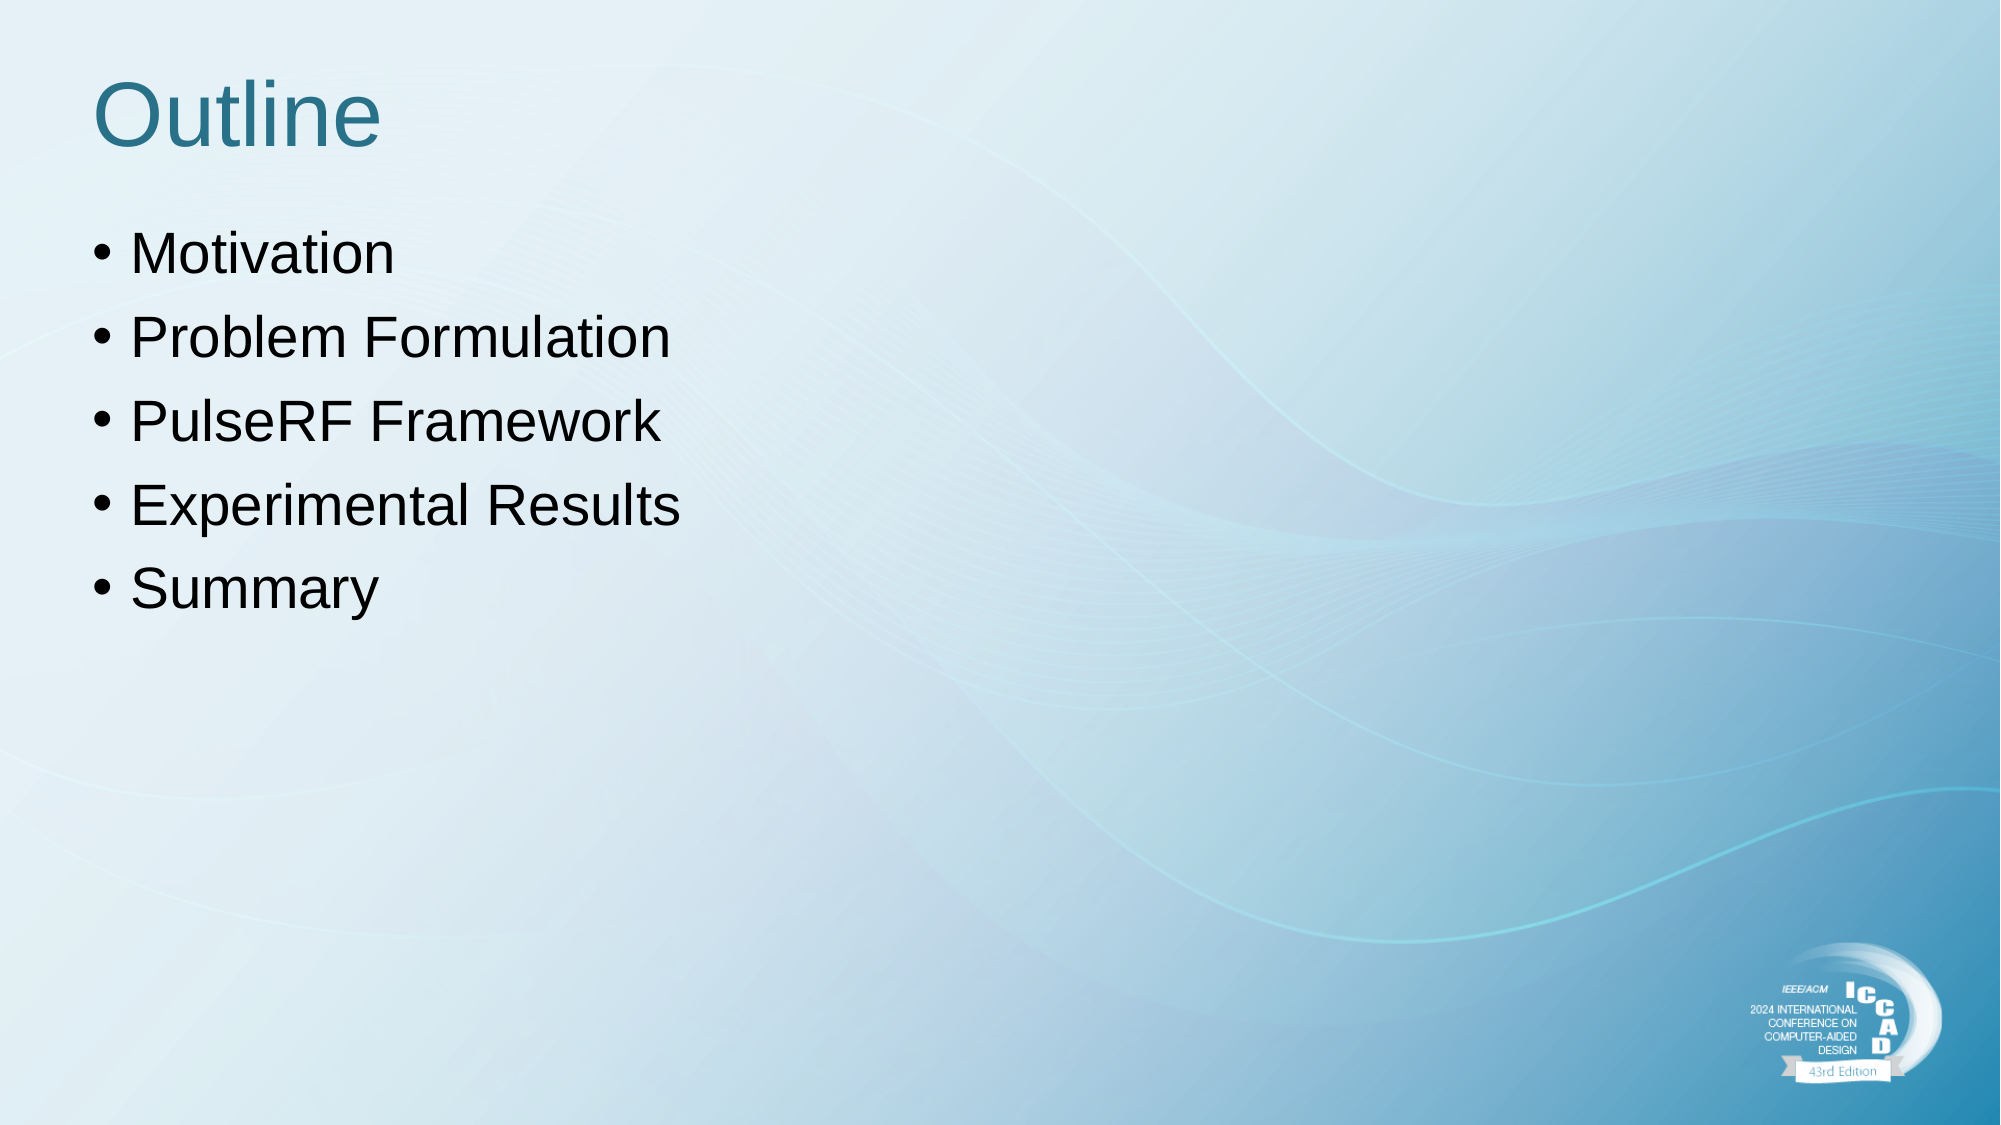

Outline
Motivation
Problem Formulation
PulseRF Framework
Experimental Results
Summary